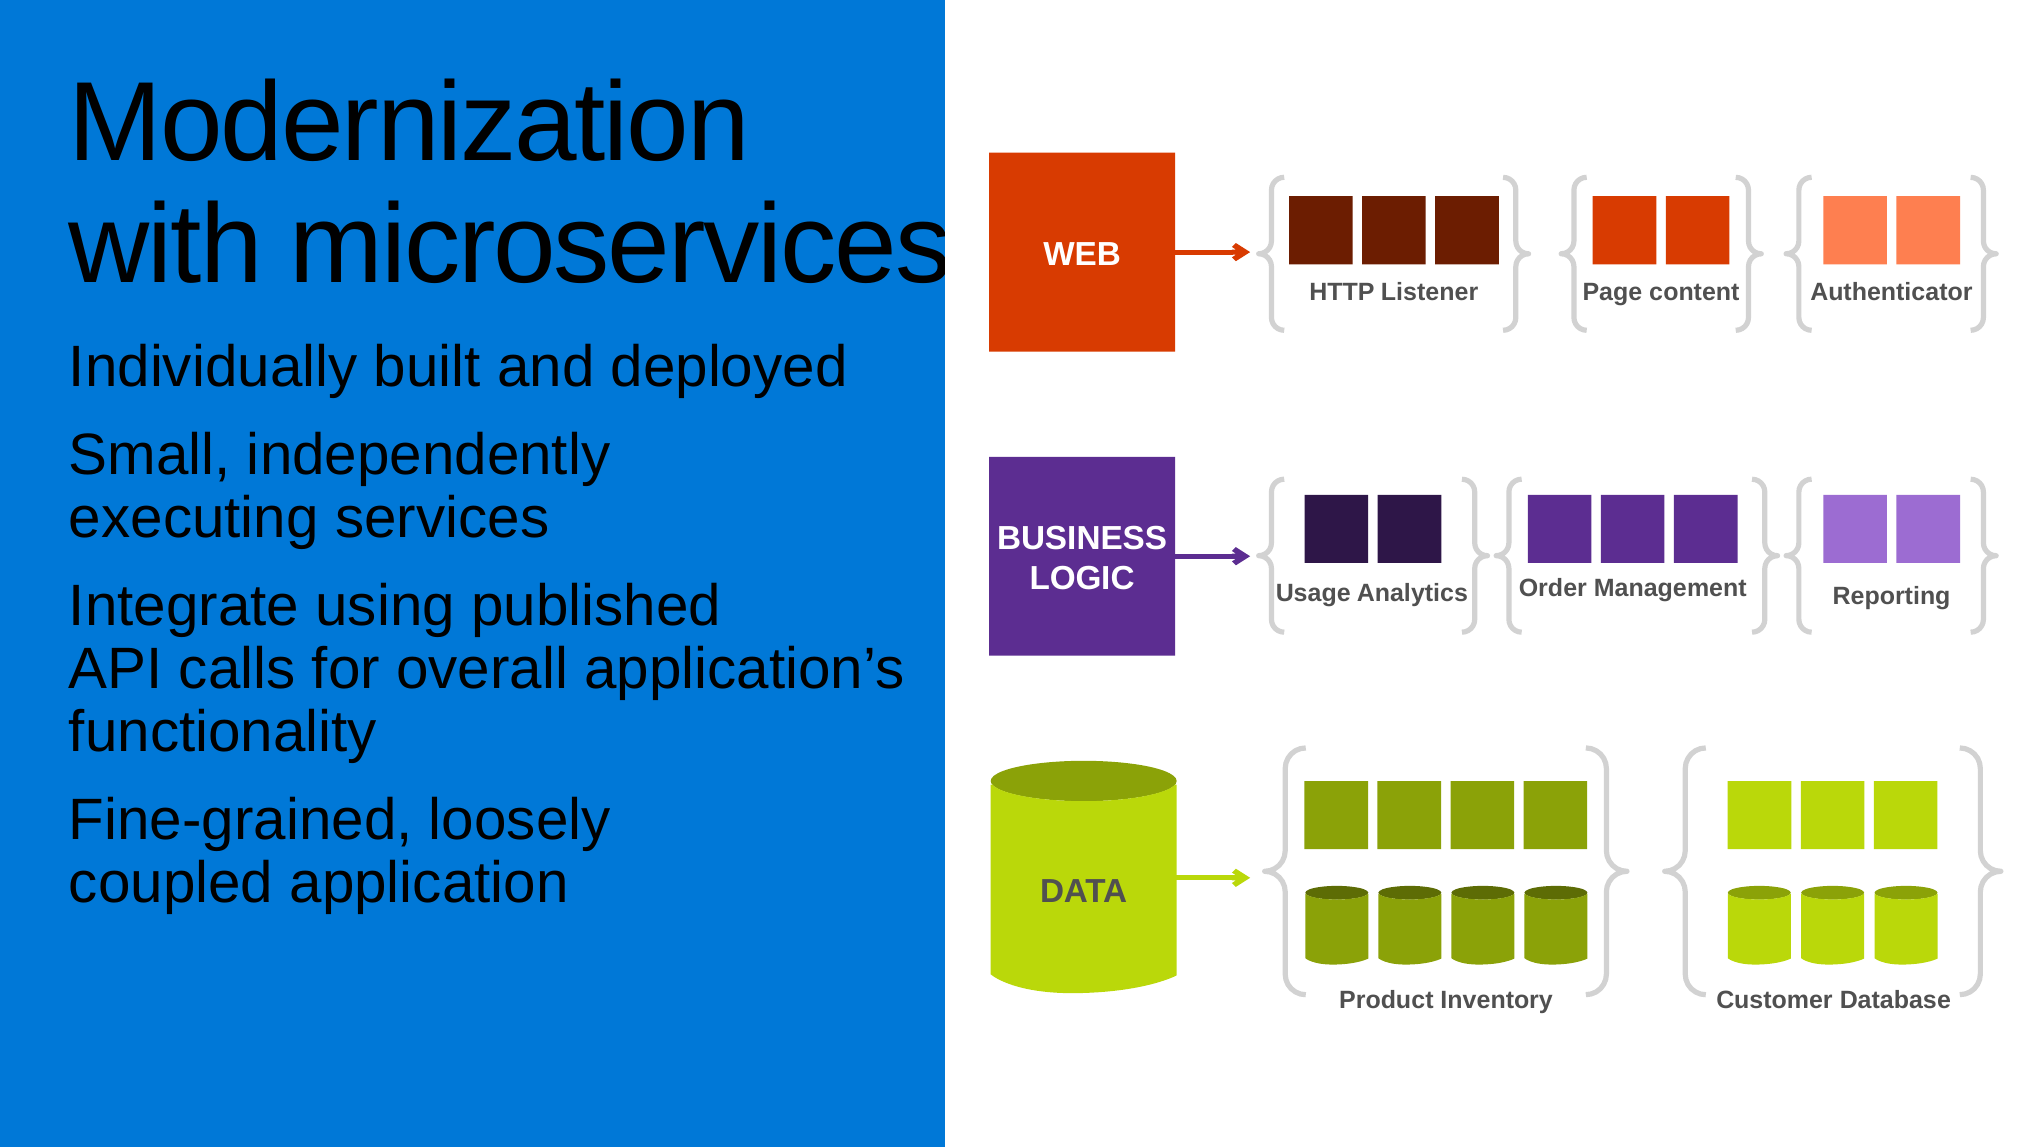

WEB

HTTP Listener
Page content
Authenticator
BUSINESS LOGIC

Order Management
Usage Analytics
Reporting

DATA

Product Inventory
Customer Database
# Modernization with microservices

Individually built and deployed
Small, independently
executing services
Integrate using published
API calls for overall application’s functionality
Fine-grained, loosely
coupled application